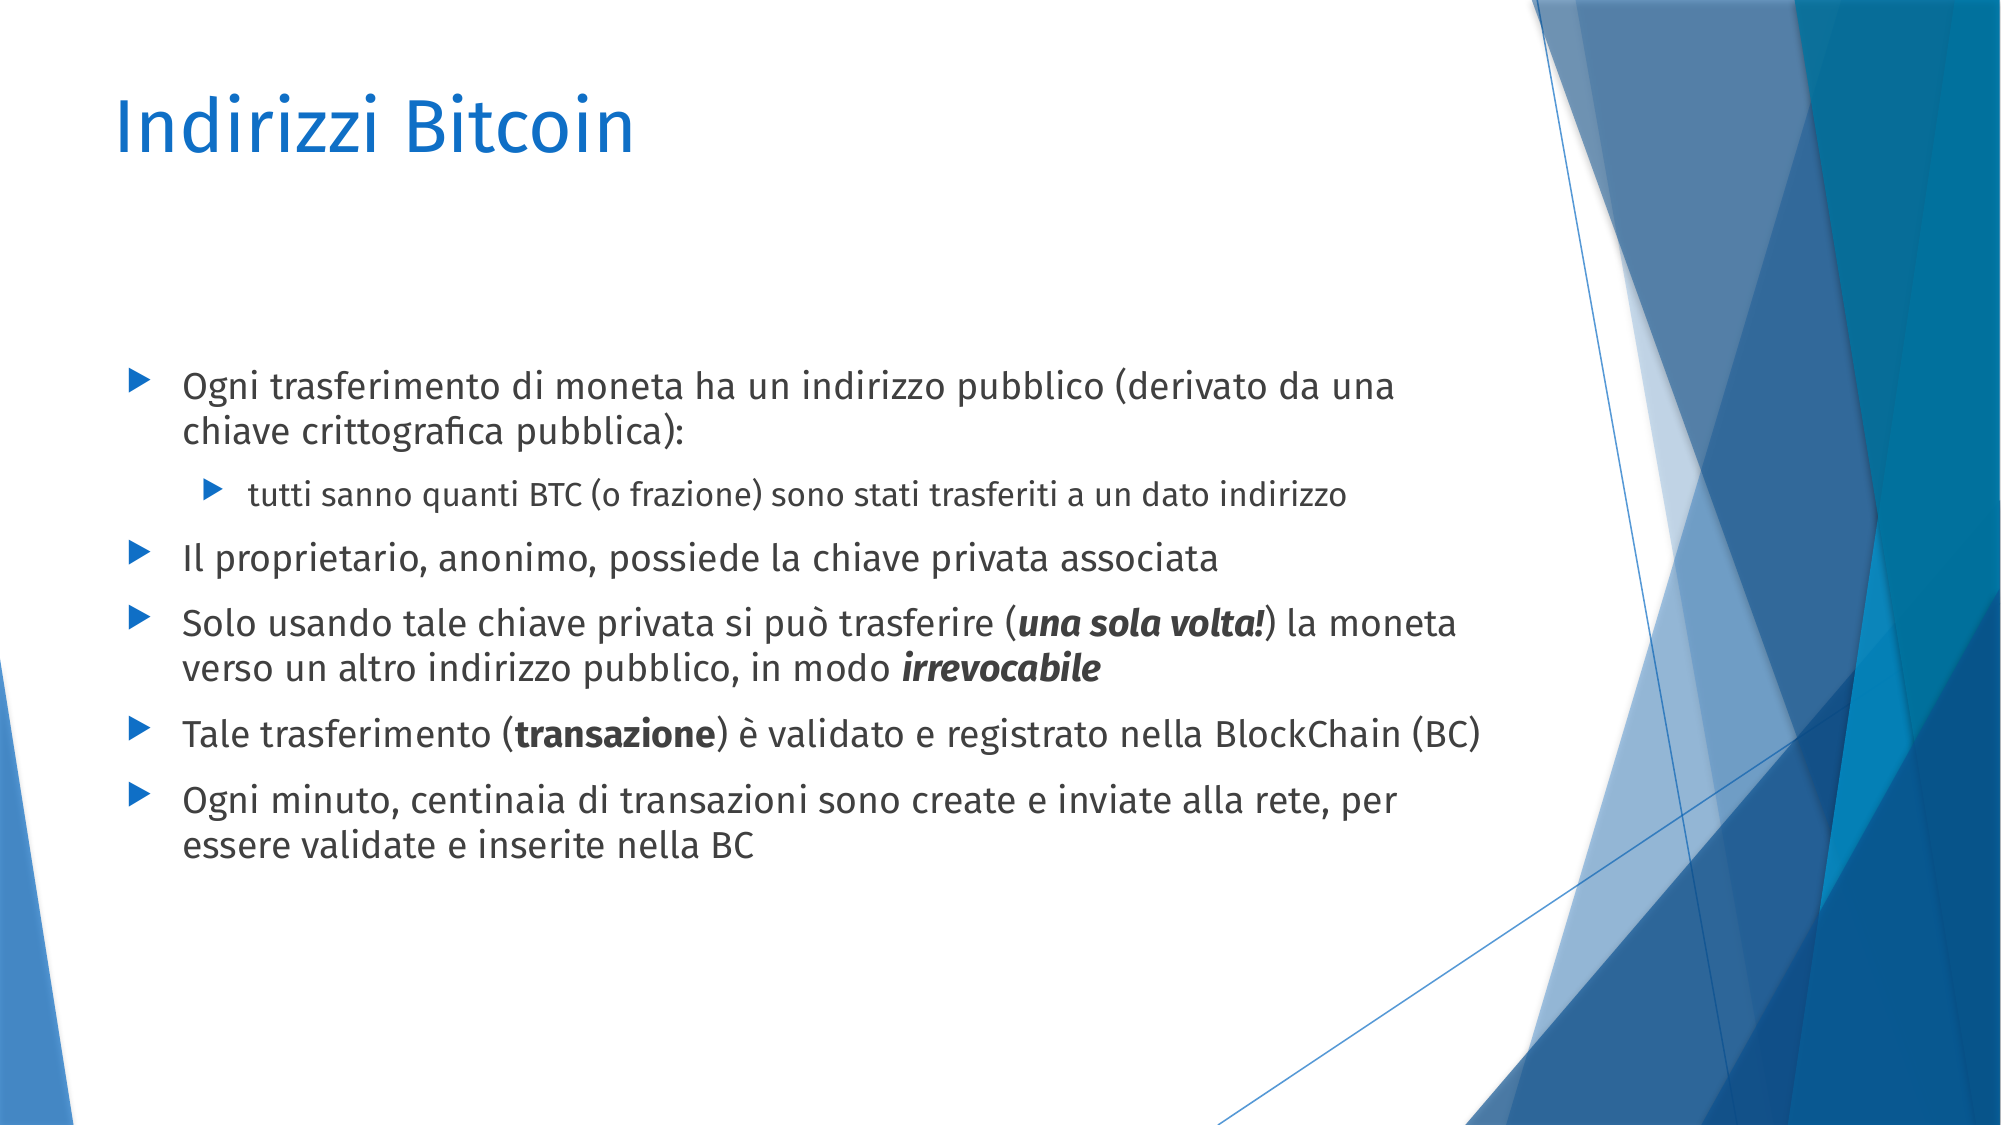

# Indirizzi Bitcoin
Ogni trasferimento di moneta ha un indirizzo pubblico (derivato da una chiave crittografica pubblica):
tutti sanno quanti BTC (o frazione) sono stati trasferiti a un dato indirizzo
Il proprietario, anonimo, possiede la chiave privata associata
Solo usando tale chiave privata si può trasferire (una sola volta!) la moneta verso un altro indirizzo pubblico, in modo irrevocabile
Tale trasferimento (transazione) è validato e registrato nella BlockChain (BC)
Ogni minuto, centinaia di transazioni sono create e inviate alla rete, per  essere validate e inserite nella BC